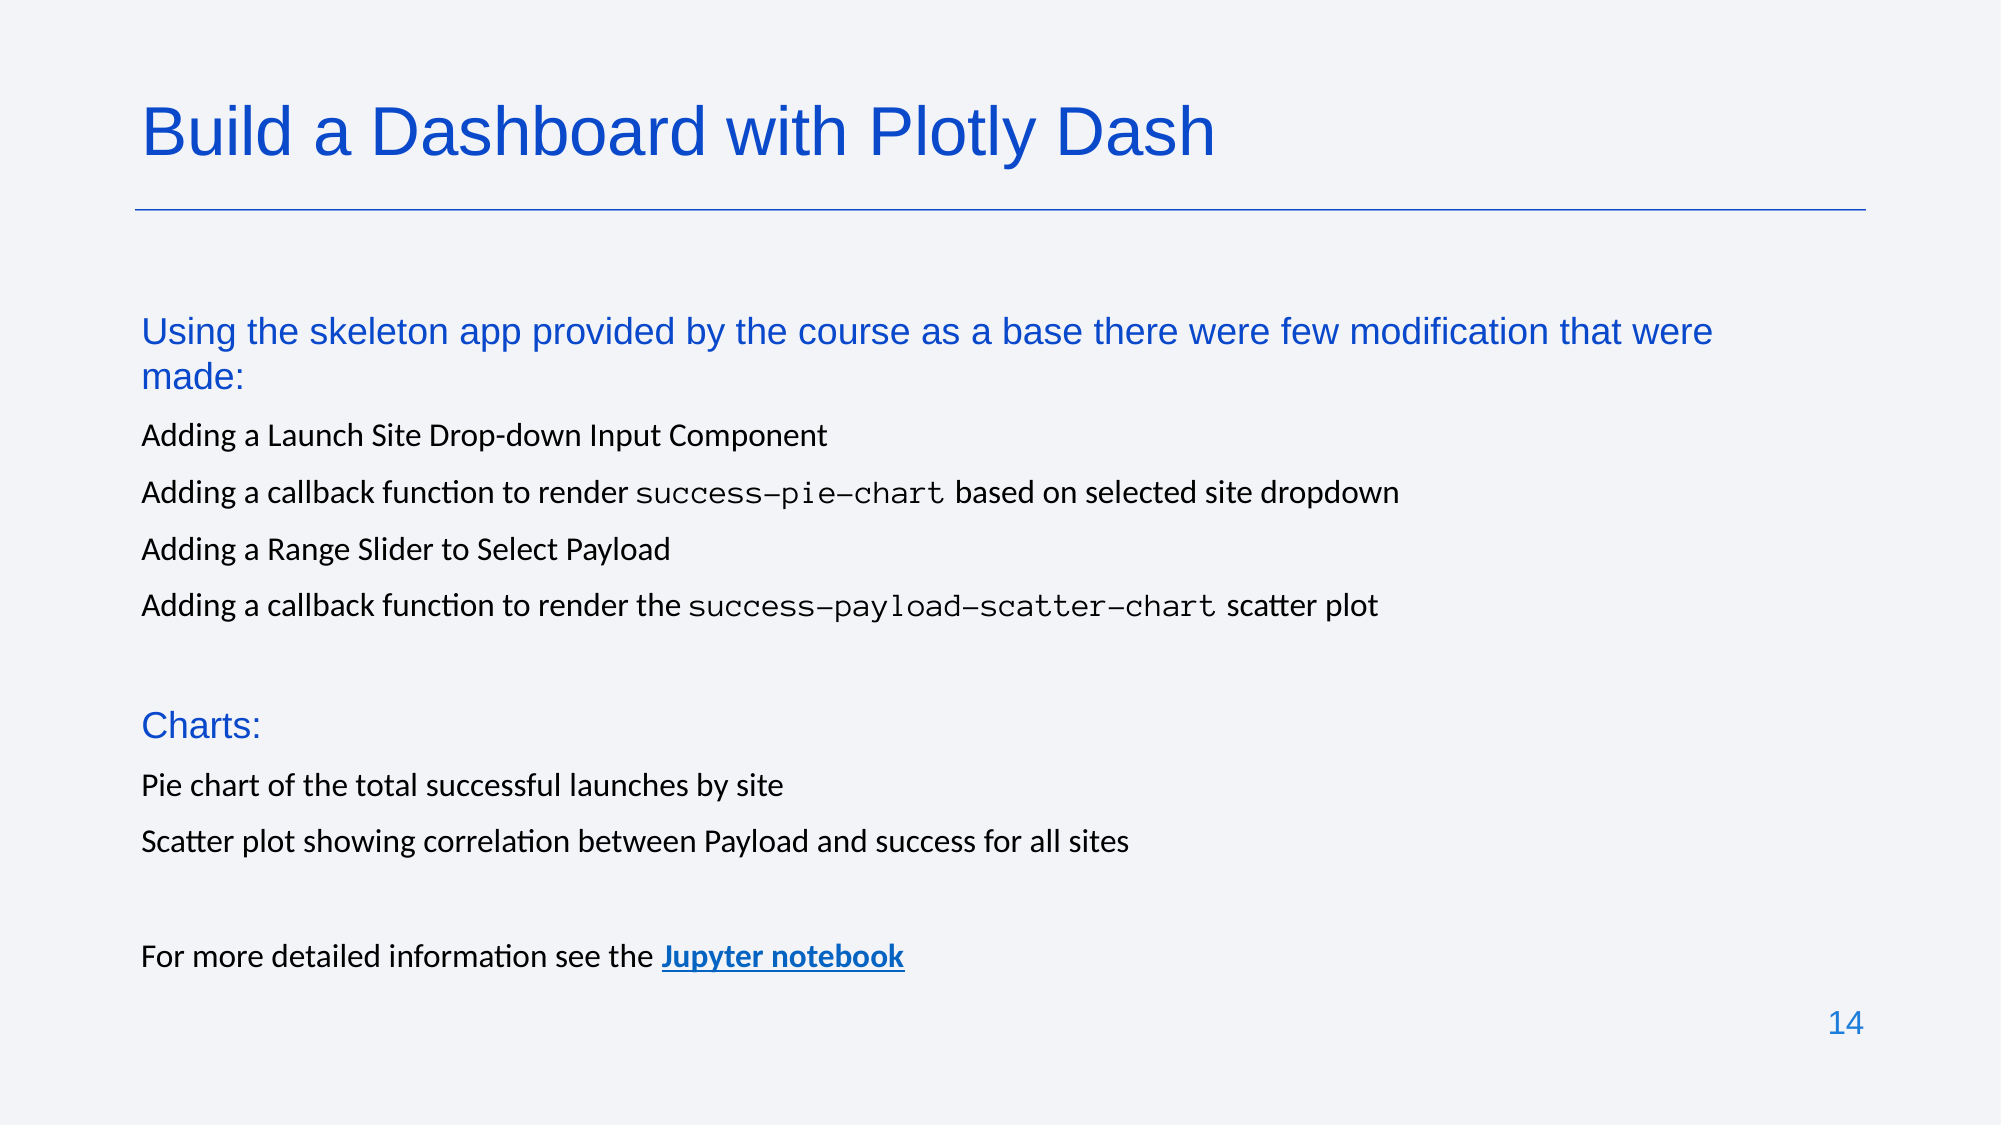

Build a Dashboard with Plotly Dash
Using the skeleton app provided by the course as a base there were few modification that were made:
Adding a Launch Site Drop-down Input Component
Adding a callback function to render success-pie-chart based on selected site dropdown
Adding a Range Slider to Select Payload
Adding a callback function to render the success-payload-scatter-chart scatter plot

Charts:
Pie chart of the total successful launches by site
Scatter plot showing correlation between Payload and success for all sites

For more detailed information see the Jupyter notebook

14